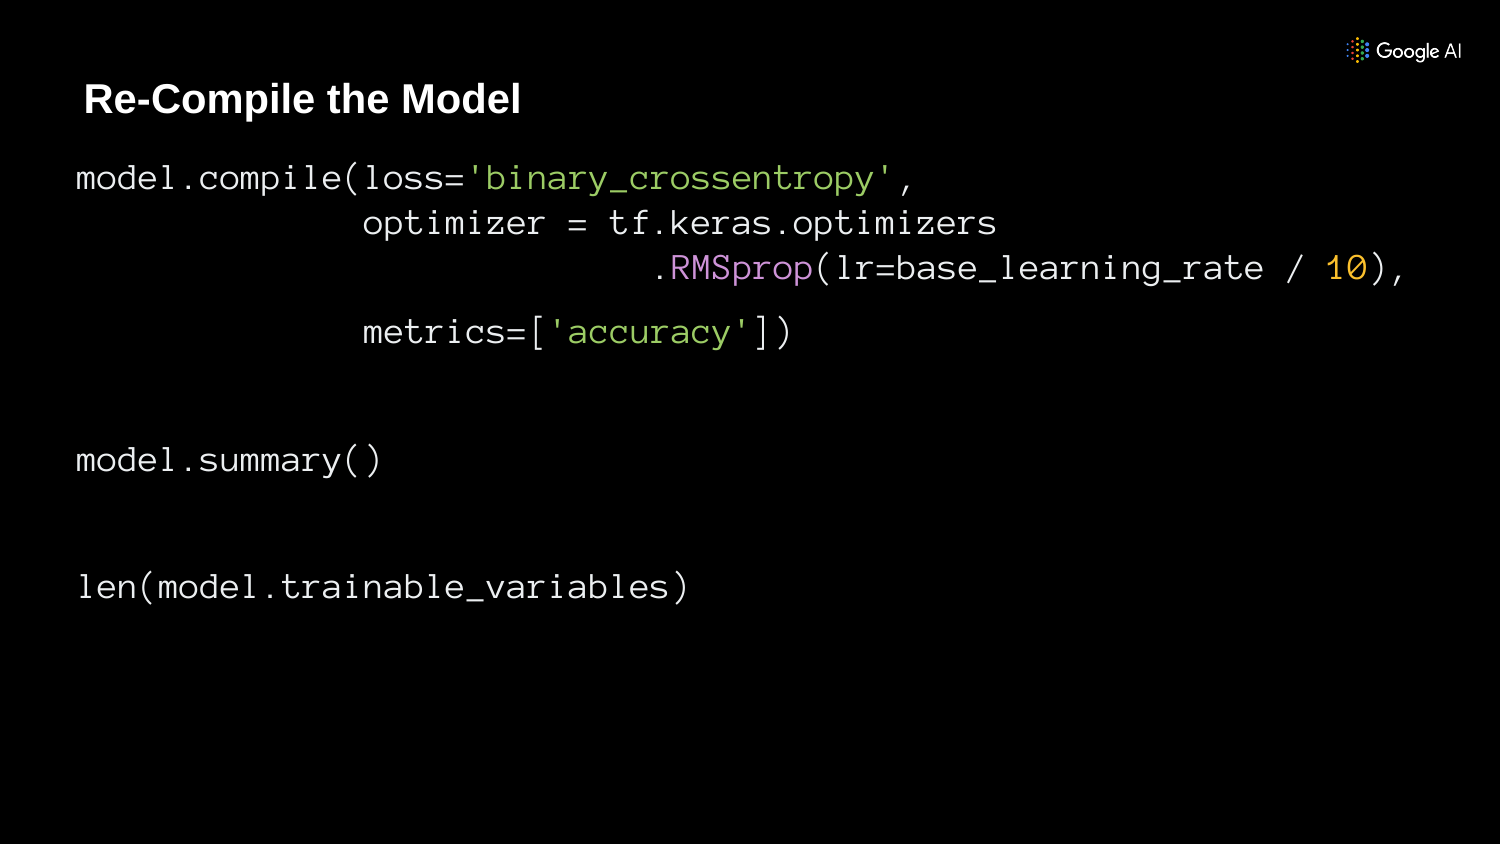

Re-Compile the Model
model.compile(loss='binary_crossentropy',
              optimizer = tf.keras.optimizers
                            .RMSprop(lr=base_learning_rate / 10),
              metrics=['accuracy'])

model.summary()

len(model.trainable_variables)